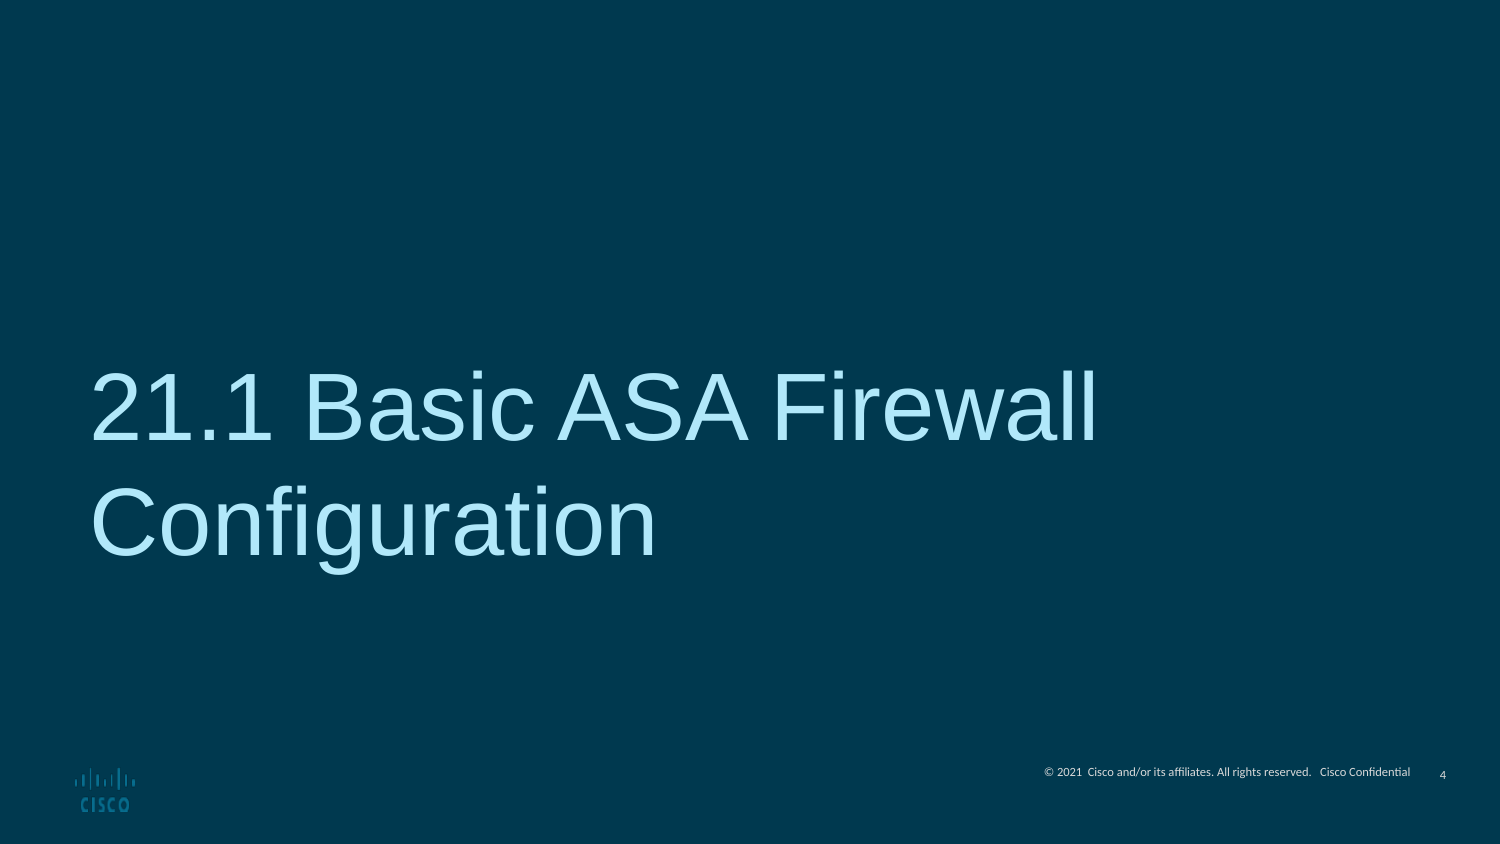

# 21.1 Basic ASA Firewall Configuration
4